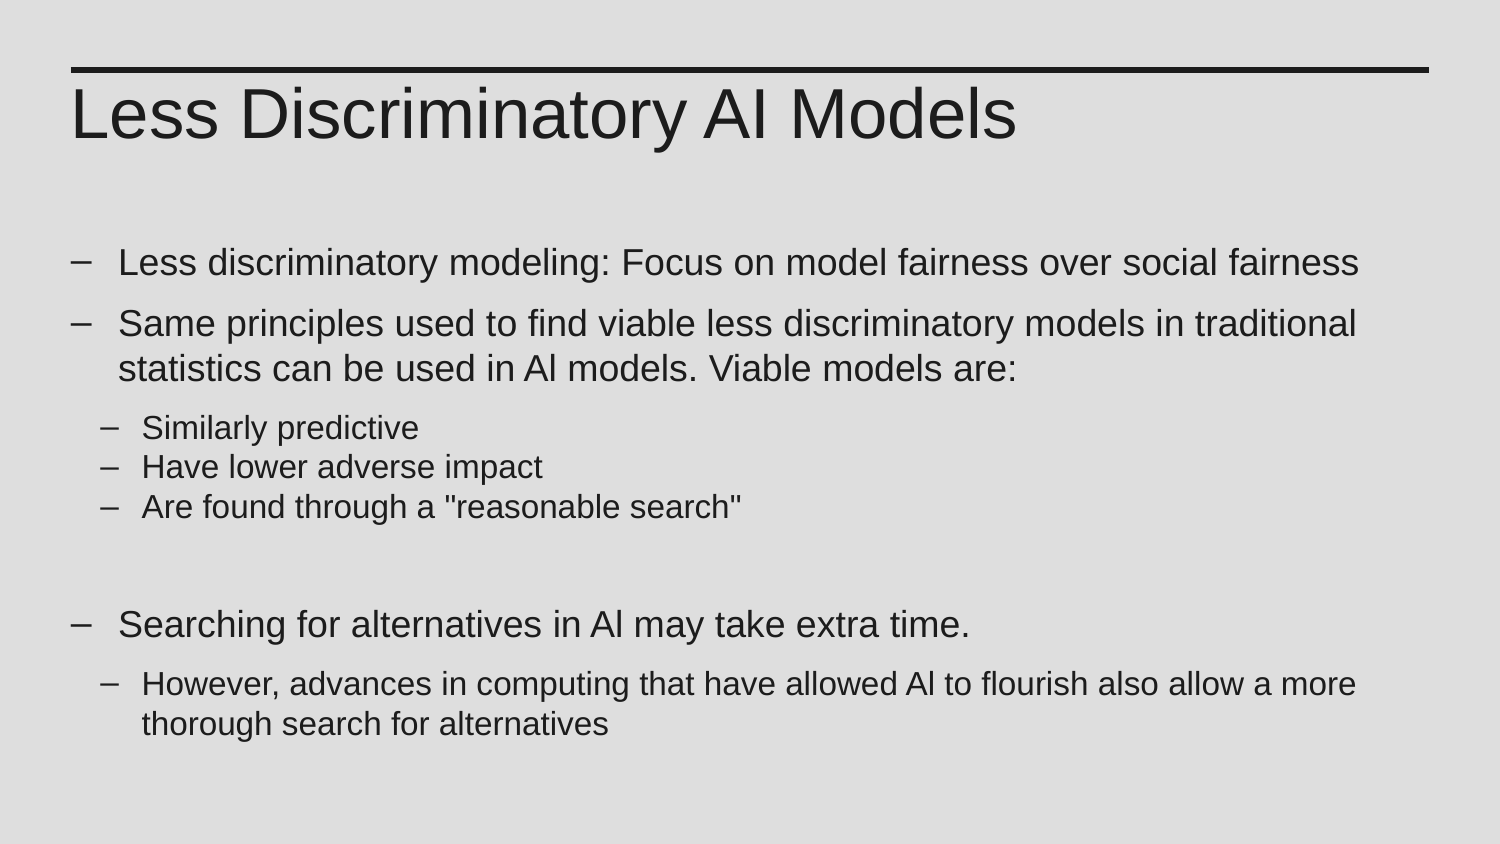

Less Discriminatory AI Models
Less discriminatory modeling: Focus on model fairness over social fairness
Same principles used to find viable less discriminatory models in traditional statistics can be used in Al models. Viable models are:
Similarly predictive
Have lower adverse impact
Are found through a "reasonable search"

Searching for alternatives in Al may take extra time.
However, advances in computing that have allowed Al to flourish also allow a more thorough search for alternatives